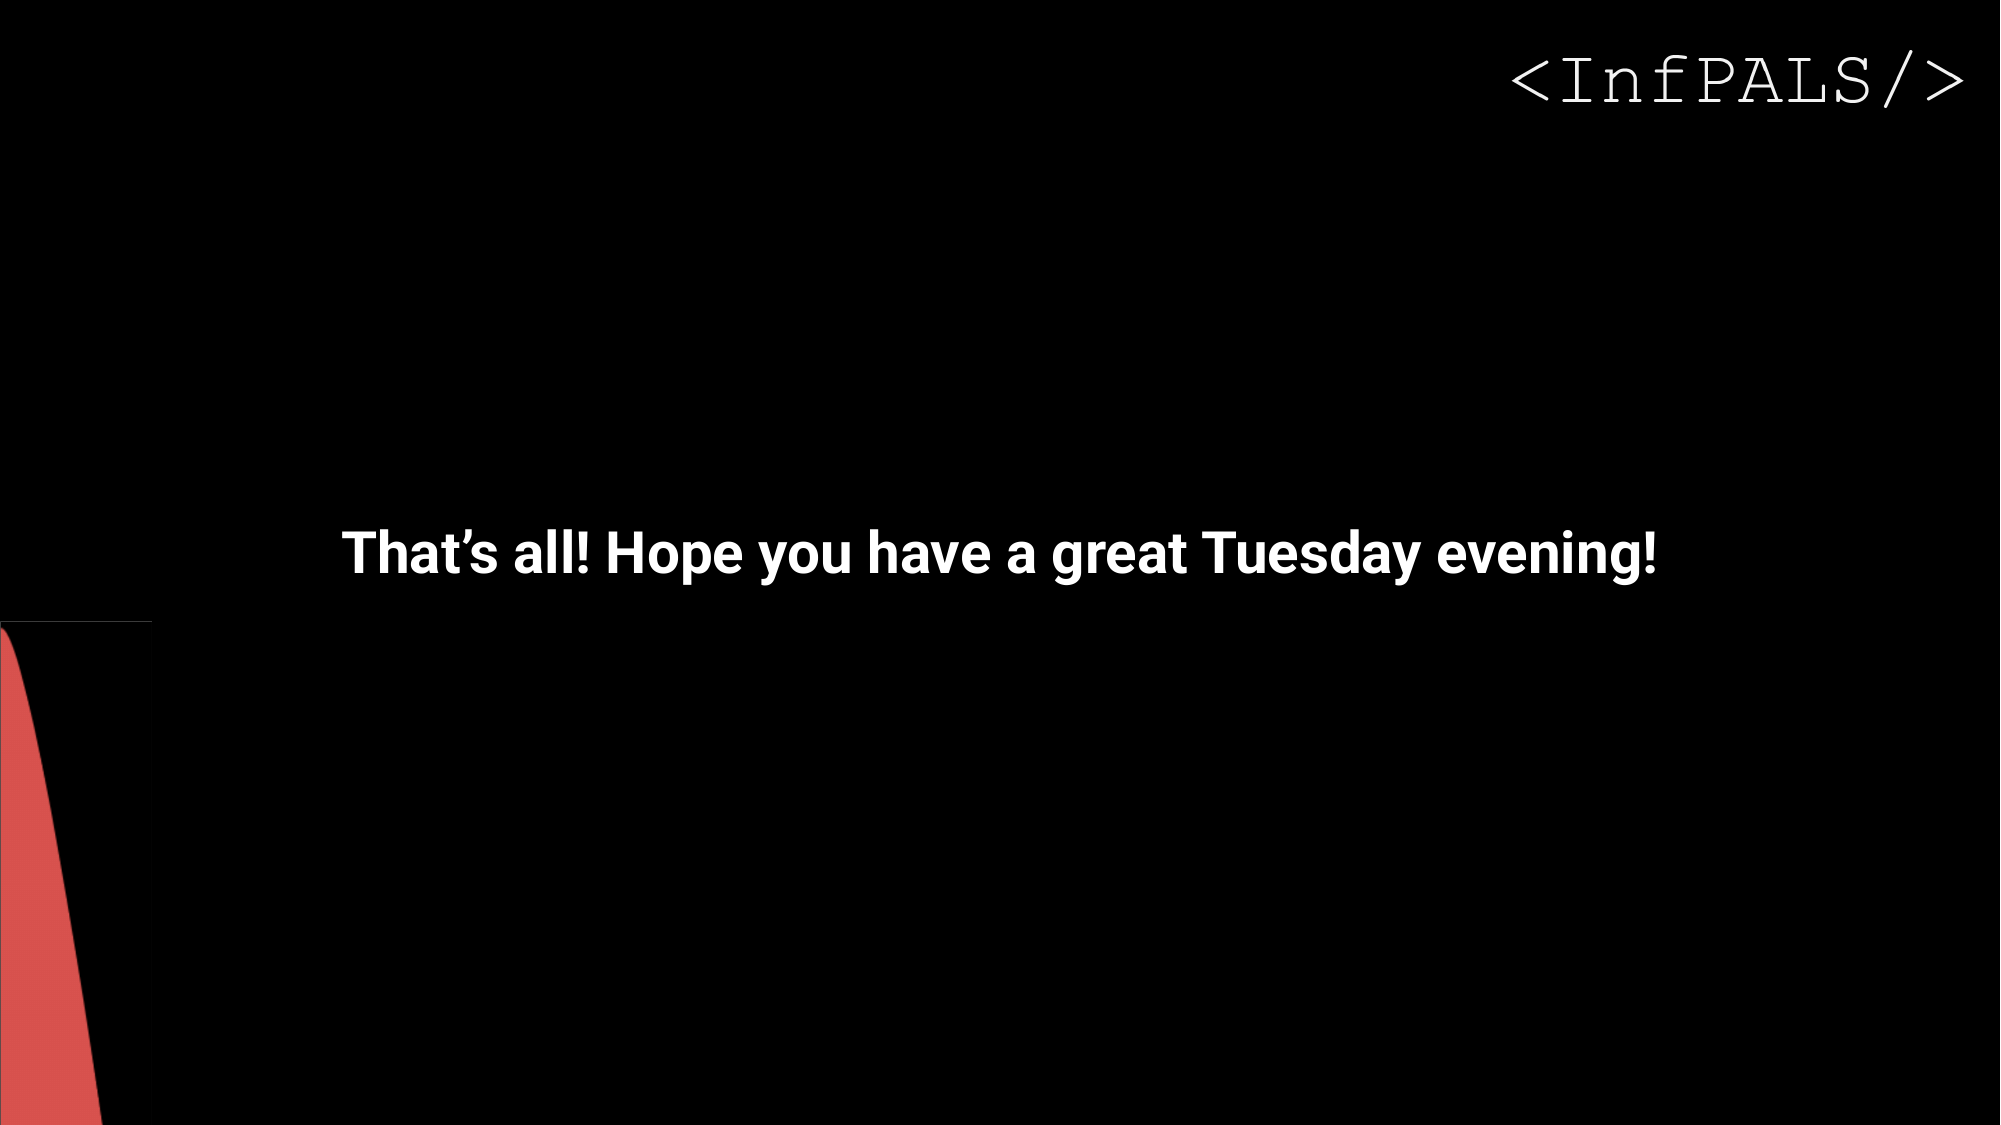

# That’s all! Hope you have a great Tuesday evening!